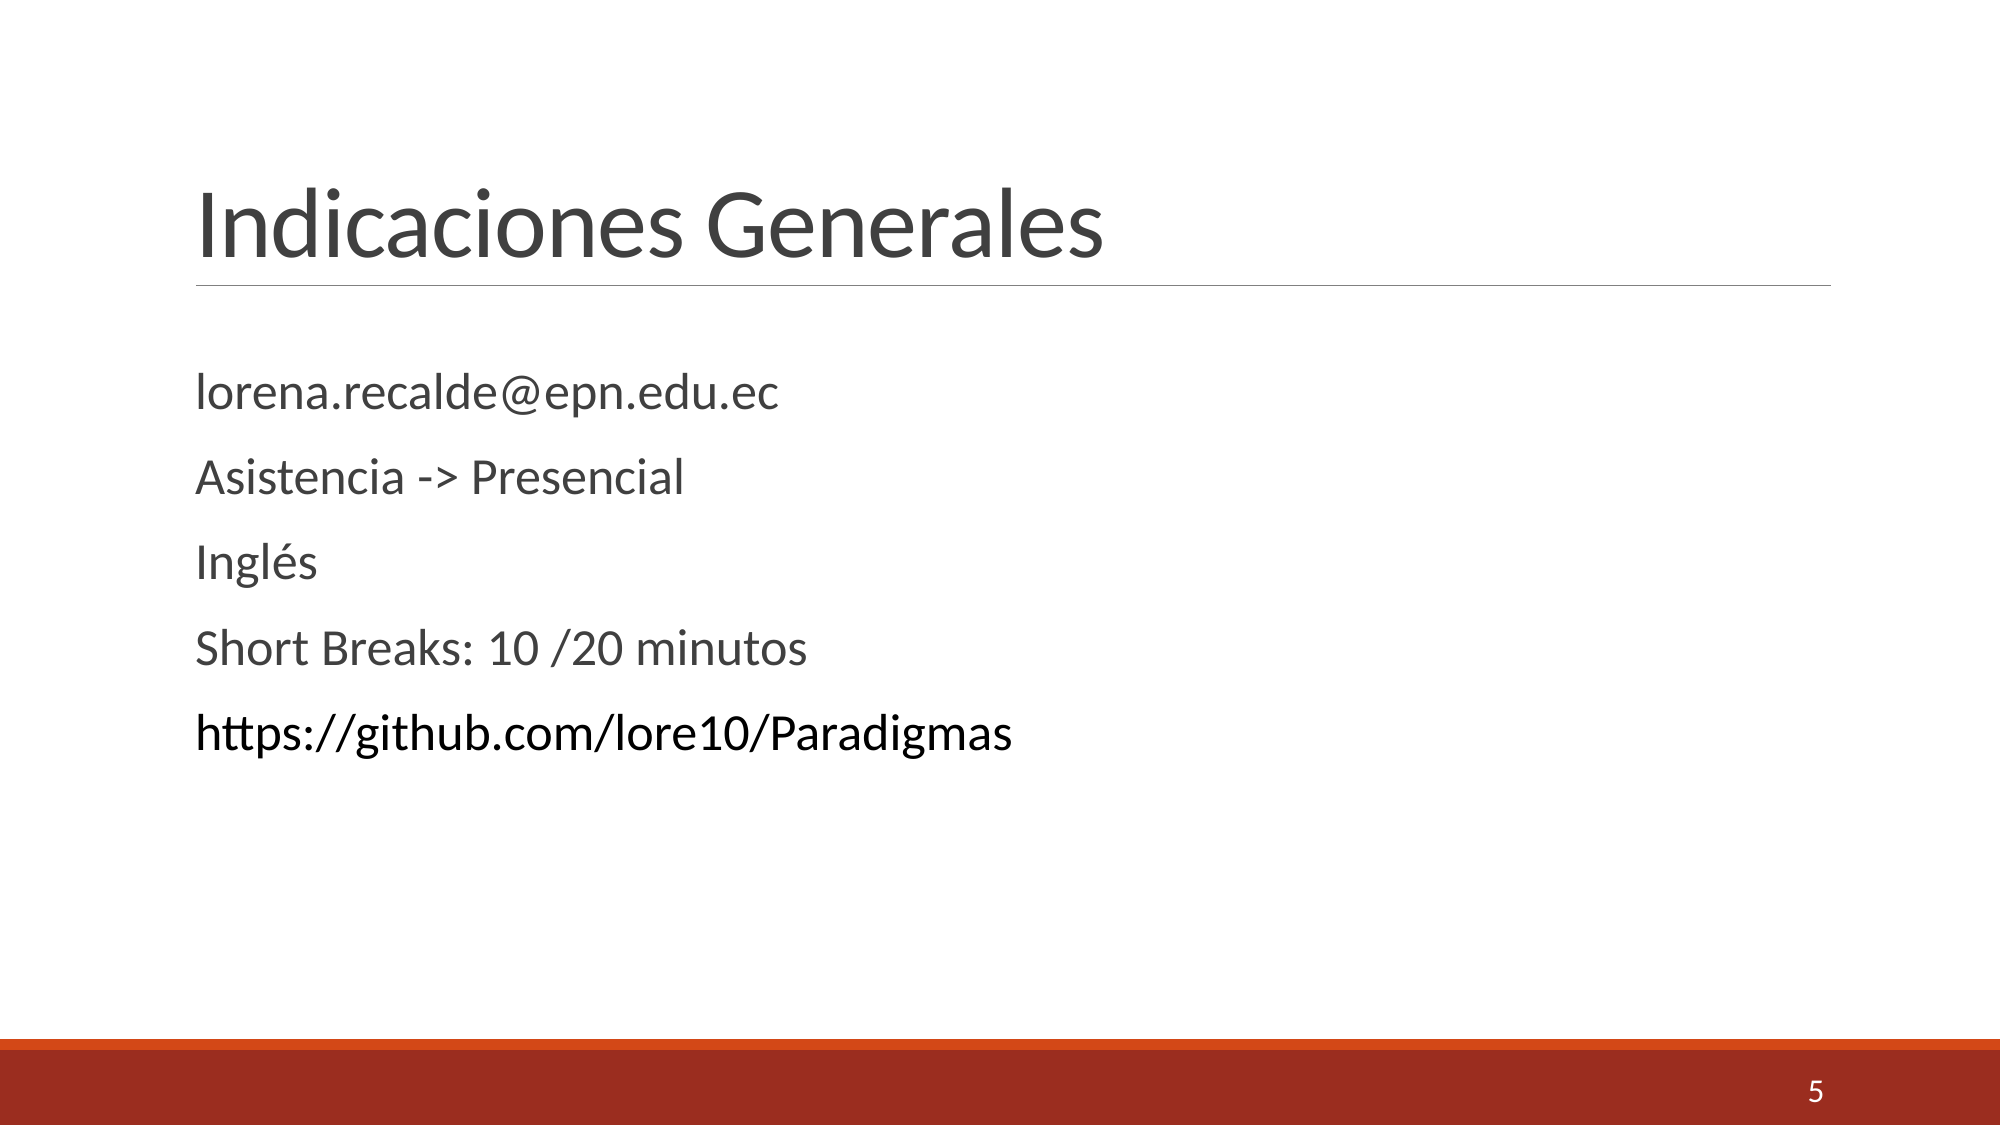

# Indicaciones Generales
lorena.recalde@epn.edu.ec
Asistencia -> Presencial
Inglés
Short Breaks: 10 /20 minutos
https://github.com/lore10/Paradigmas
5